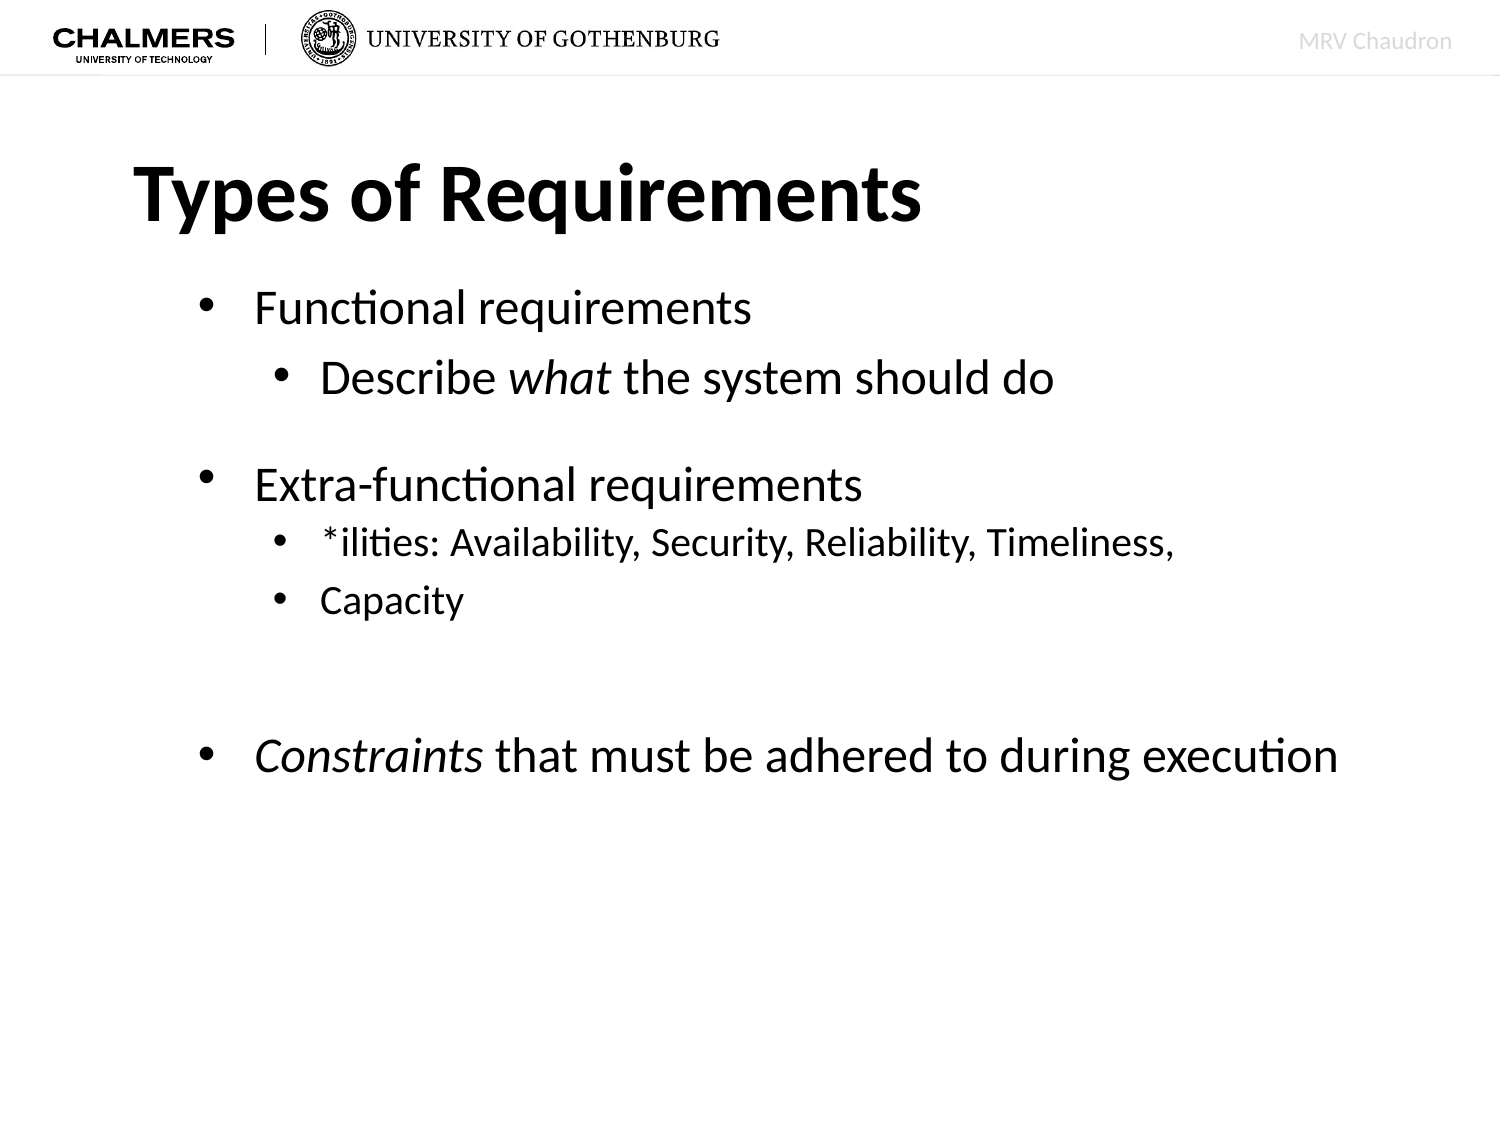

# Types of Requirements
Functional requirements
Describe what the system should do

Extra-functional requirements
*ilities: Availability, Security, Reliability, Timeliness,
Capacity

Constraints that must be adhered to during execution